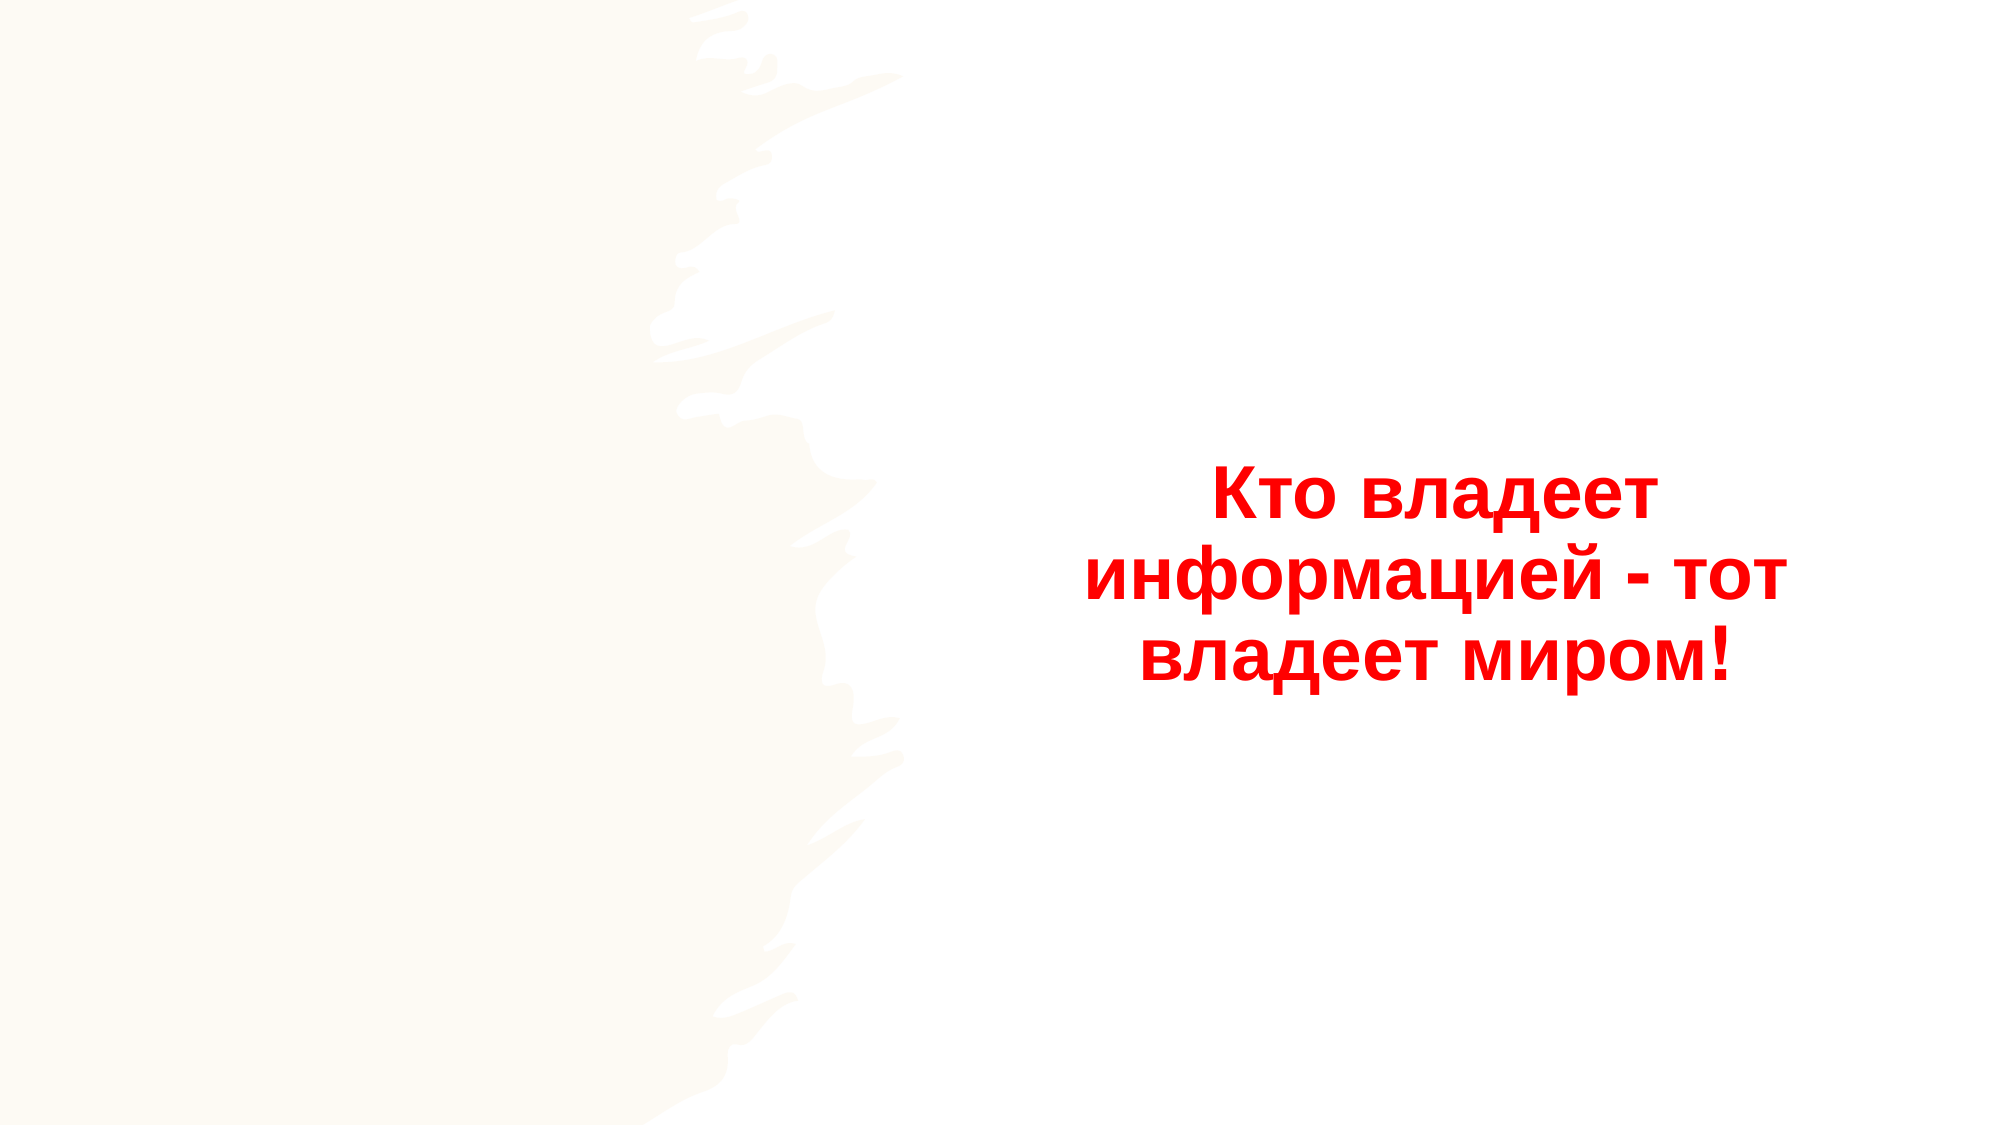

Кто владеет информацией - тот владеет миром!